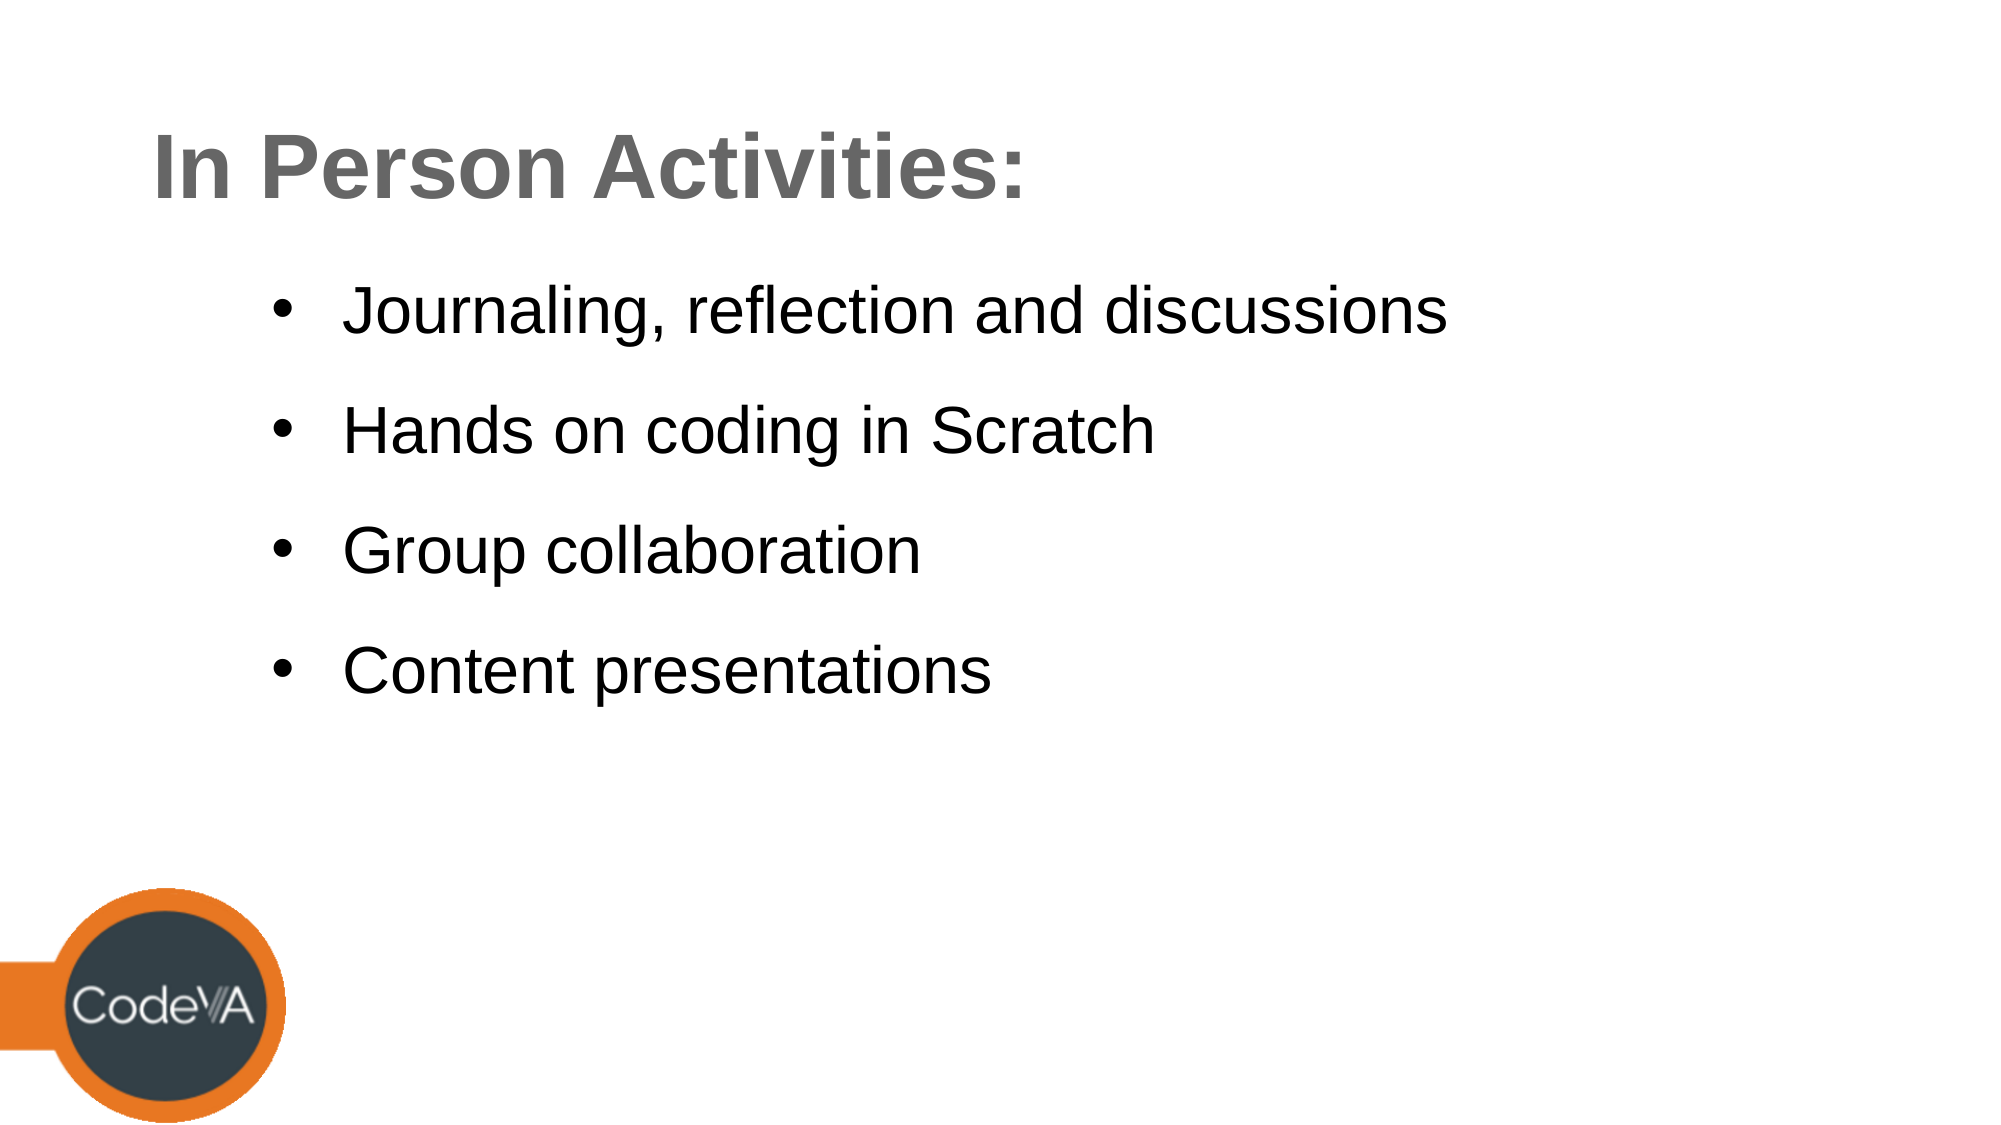

# In Person Activities:
Journaling, reflection and discussions
Hands on coding in Scratch
Group collaboration
Content presentations